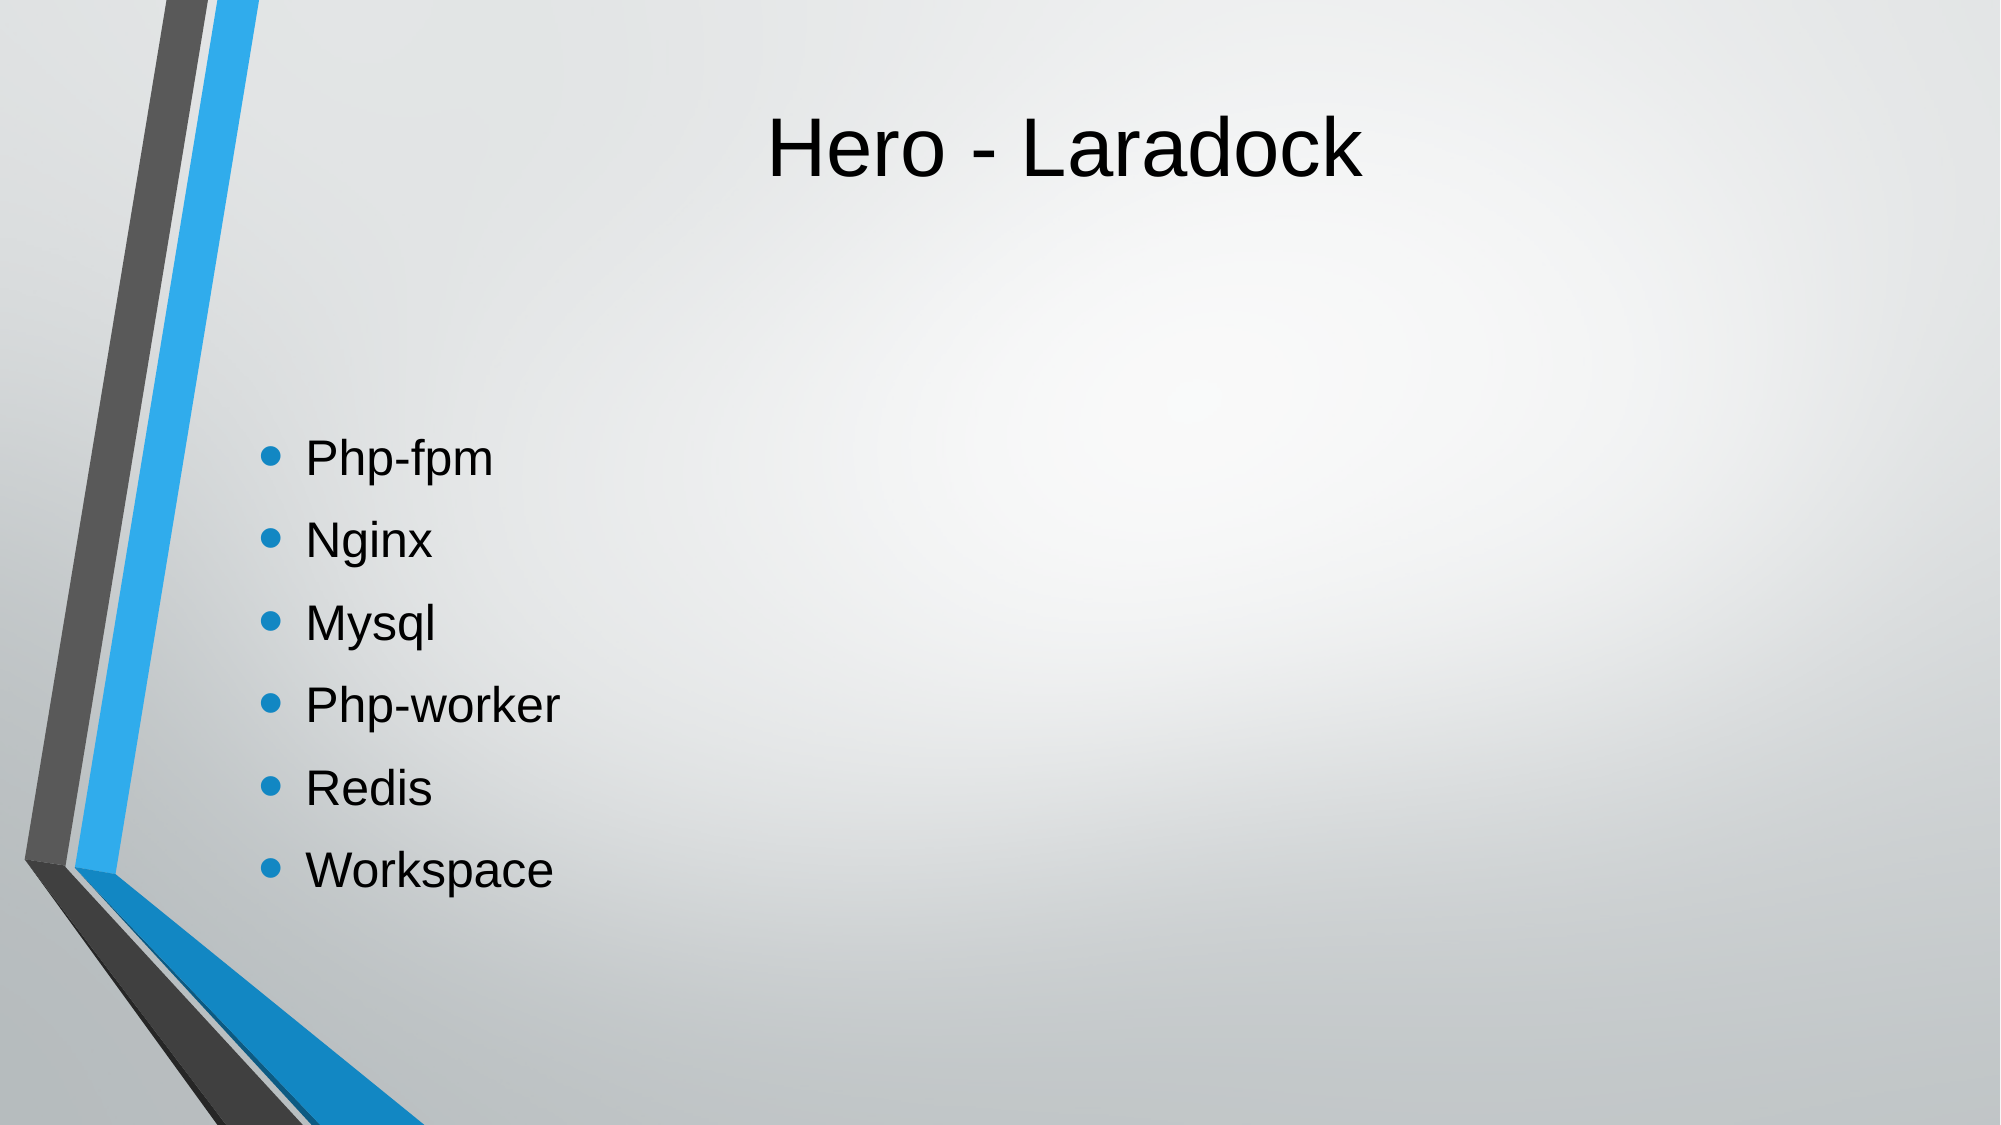

# Hero - Laradock
Php-fpm
Nginx
Mysql
Php-worker
Redis
Workspace